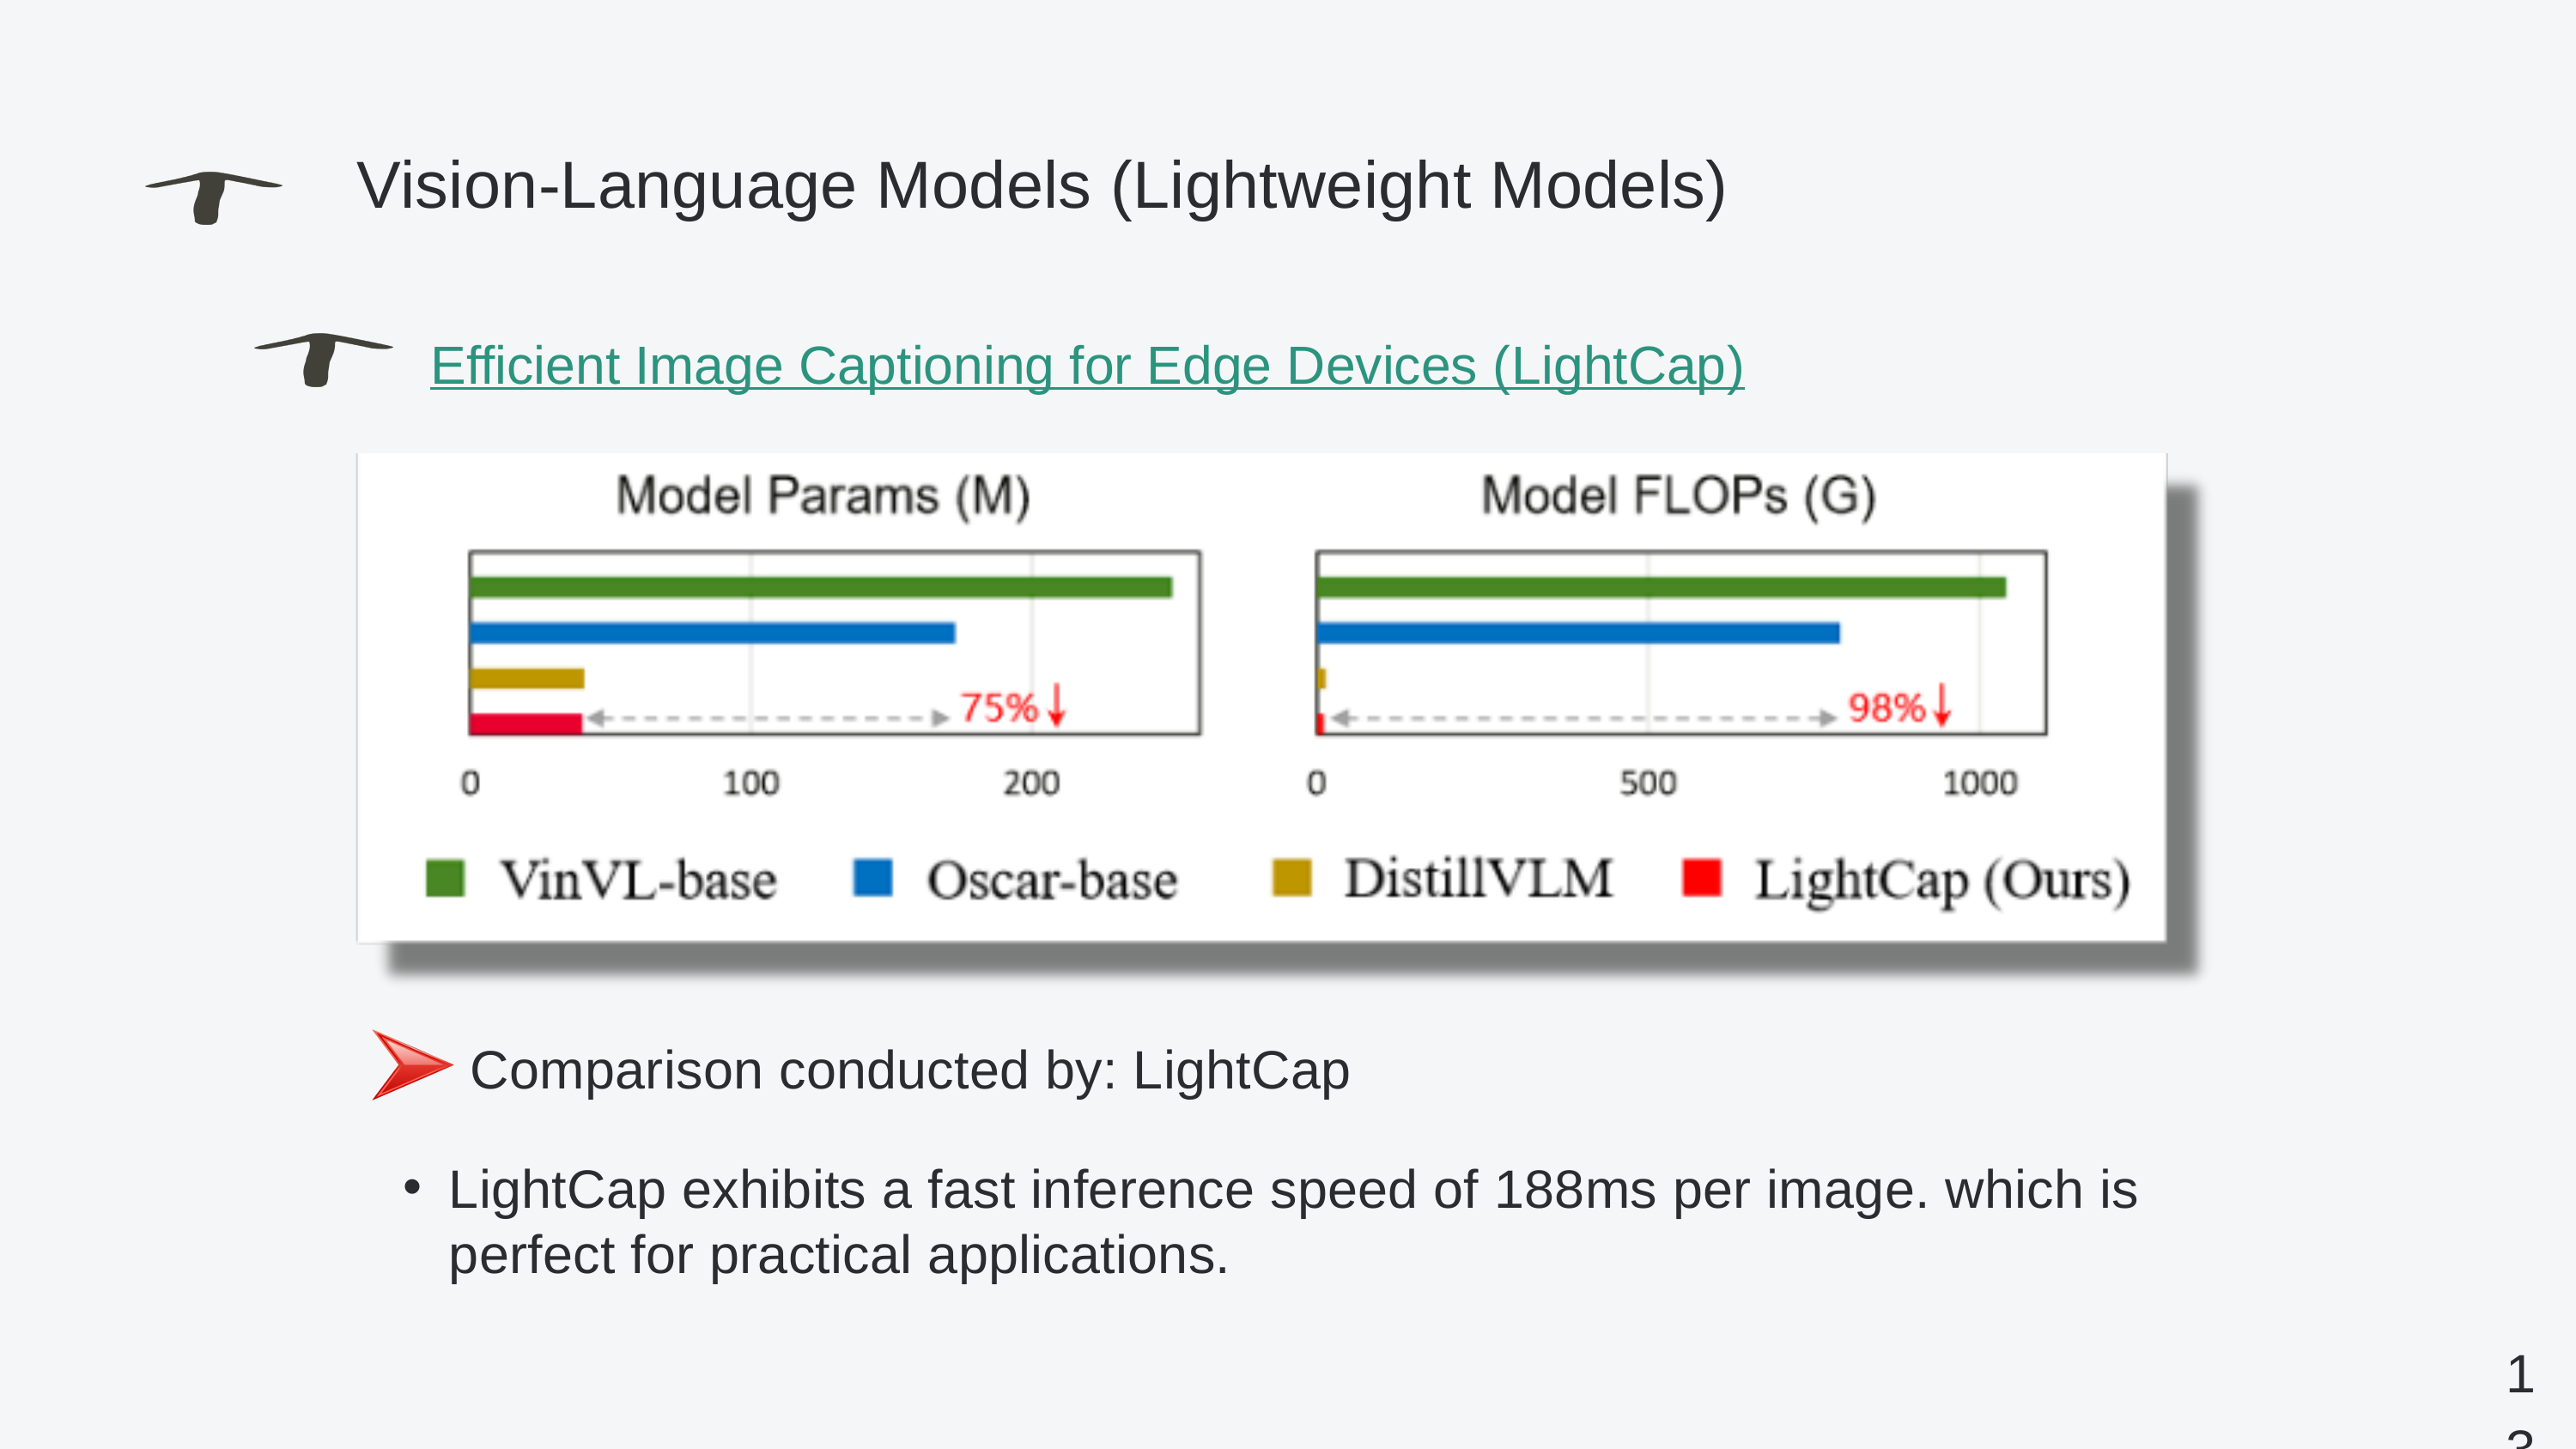

Vision-Language Models (Lightweight Models)

Efficient Image Captioning for Edge Devices (LightCap)

Comparison conducted by: LightCap
LightCap exhibits a fast inference speed of 188ms per image. which is perfect for practical applications.
13